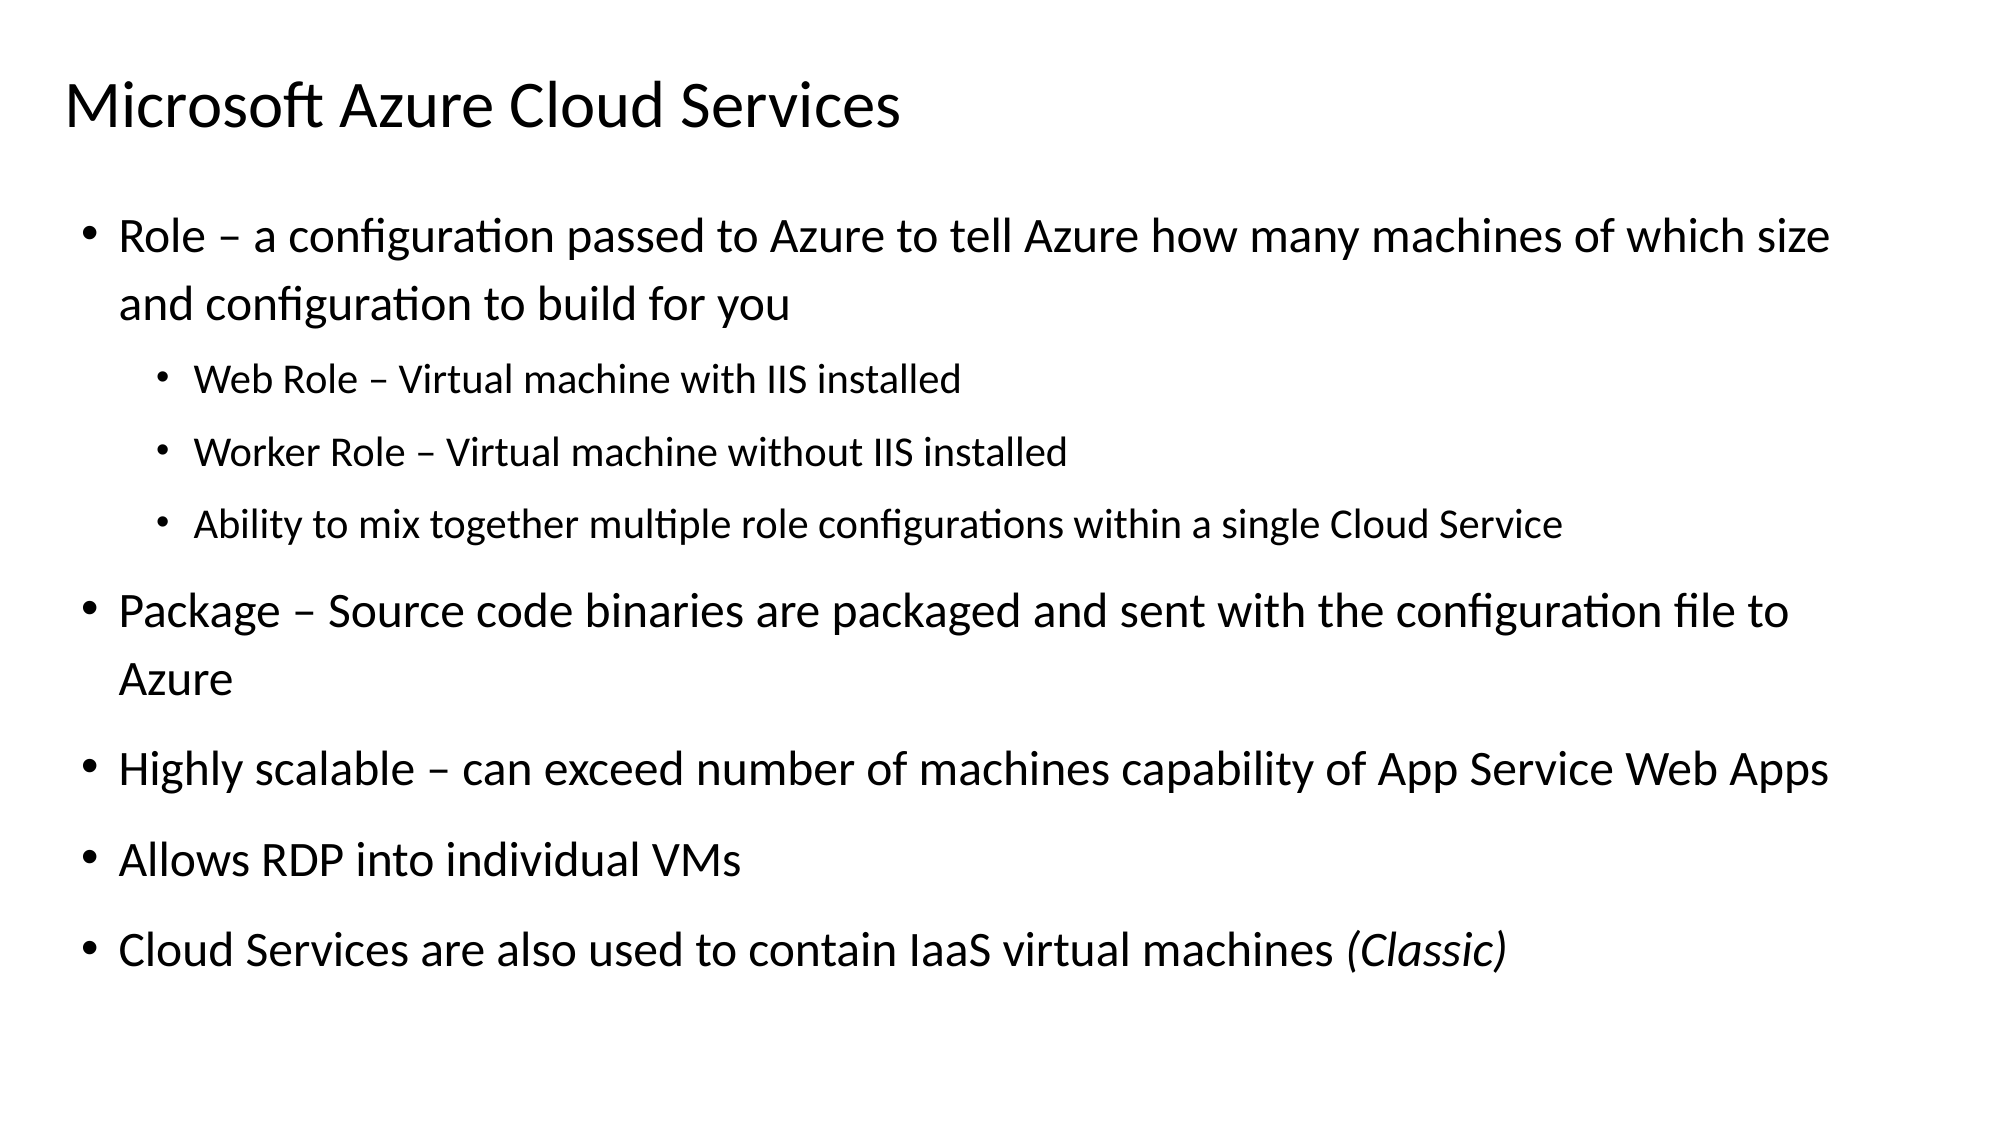

# Microsoft Azure Cloud Services
Role – a configuration passed to Azure to tell Azure how many machines of which size and configuration to build for you
Web Role – Virtual machine with IIS installed
Worker Role – Virtual machine without IIS installed
Ability to mix together multiple role configurations within a single Cloud Service
Package – Source code binaries are packaged and sent with the configuration file to Azure
Highly scalable – can exceed number of machines capability of App Service Web Apps
Allows RDP into individual VMs
Cloud Services are also used to contain IaaS virtual machines (Classic)